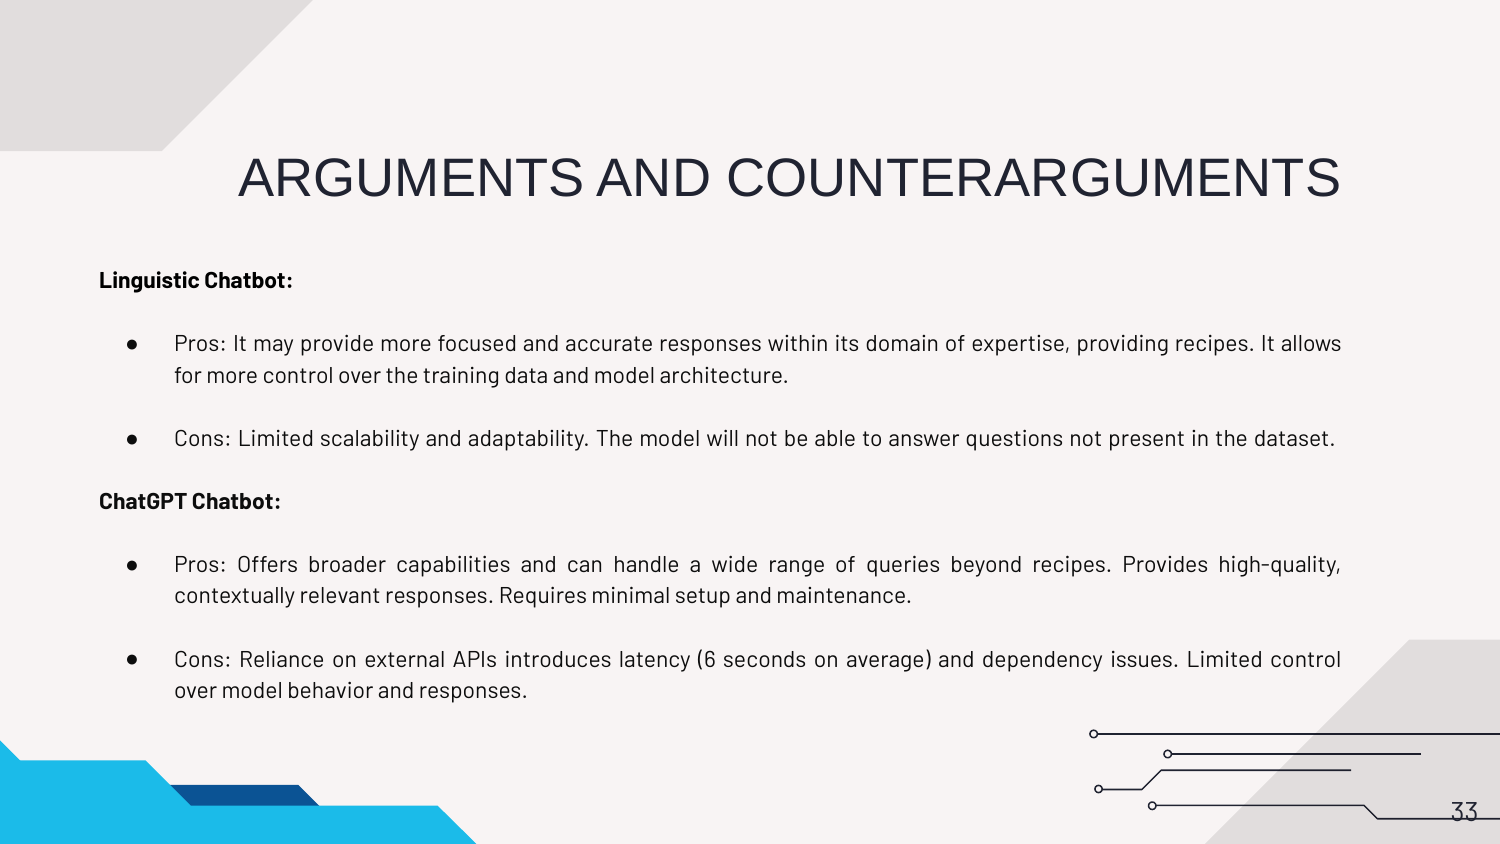

# ARGUMENTS AND COUNTERARGUMENTS
Linguistic Chatbot:

Pros: It may provide more focused and accurate responses within its domain of expertise, providing recipes. It allows for more control over the training data and model architecture.

Cons: Limited scalability and adaptability. The model will not be able to answer questions not present in the dataset.
ChatGPT Chatbot:

Pros: Offers broader capabilities and can handle a wide range of queries beyond recipes. Provides high-quality, contextually relevant responses. Requires minimal setup and maintenance.

Cons: Reliance on external APIs introduces latency (6 seconds on average) and dependency issues. Limited control over model behavior and responses.
33